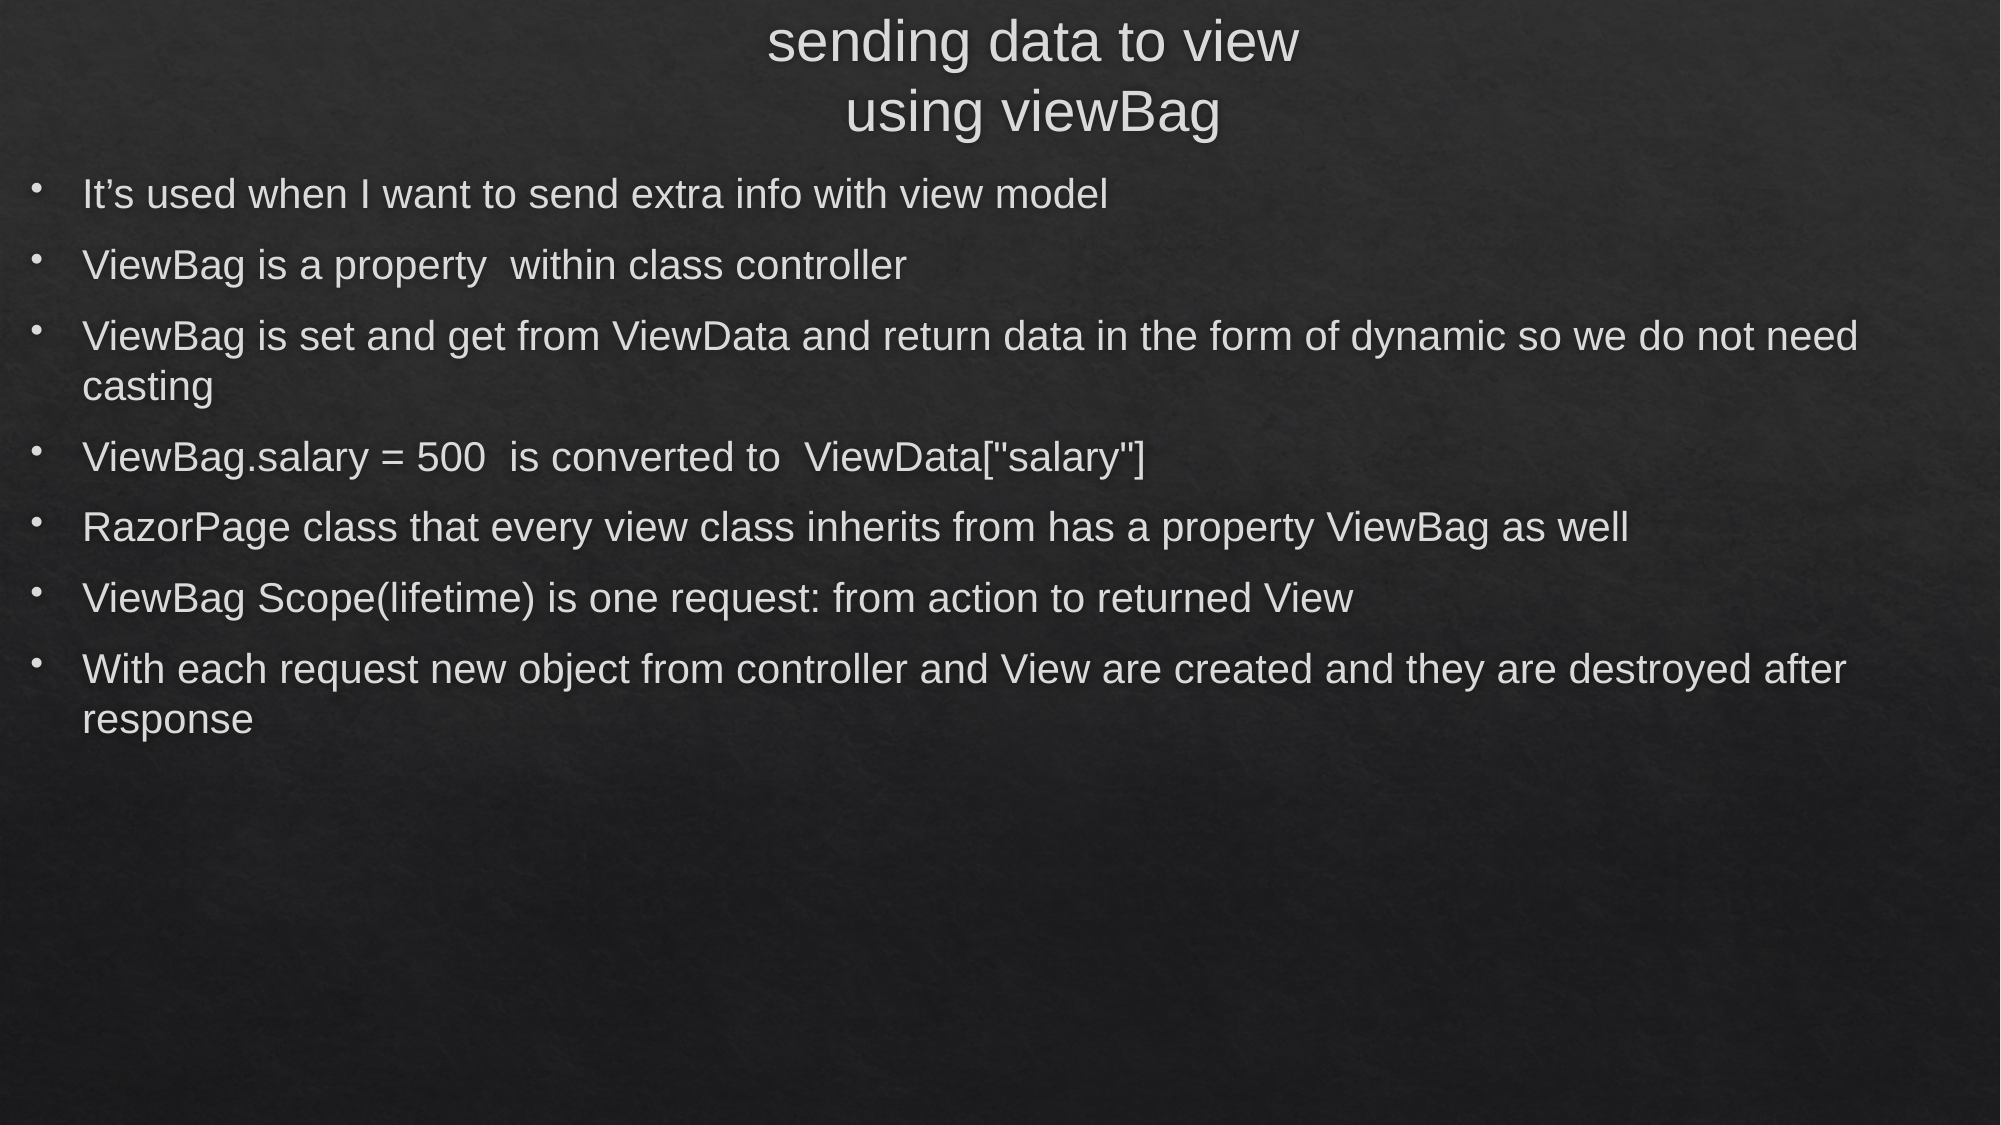

# sending data to view using viewBag
It’s used when I want to send extra info with view model
ViewBag is a property  within class controller
ViewBag is set and get from ViewData and return data in the form of dynamic so we do not need casting
ViewBag.salary = 500  is converted to  ViewData["salary"]
RazorPage class that every view class inherits from has a property ViewBag as well
ViewBag Scope(lifetime) is one request: from action to returned View
With each request new object from controller and View are created and they are destroyed after response